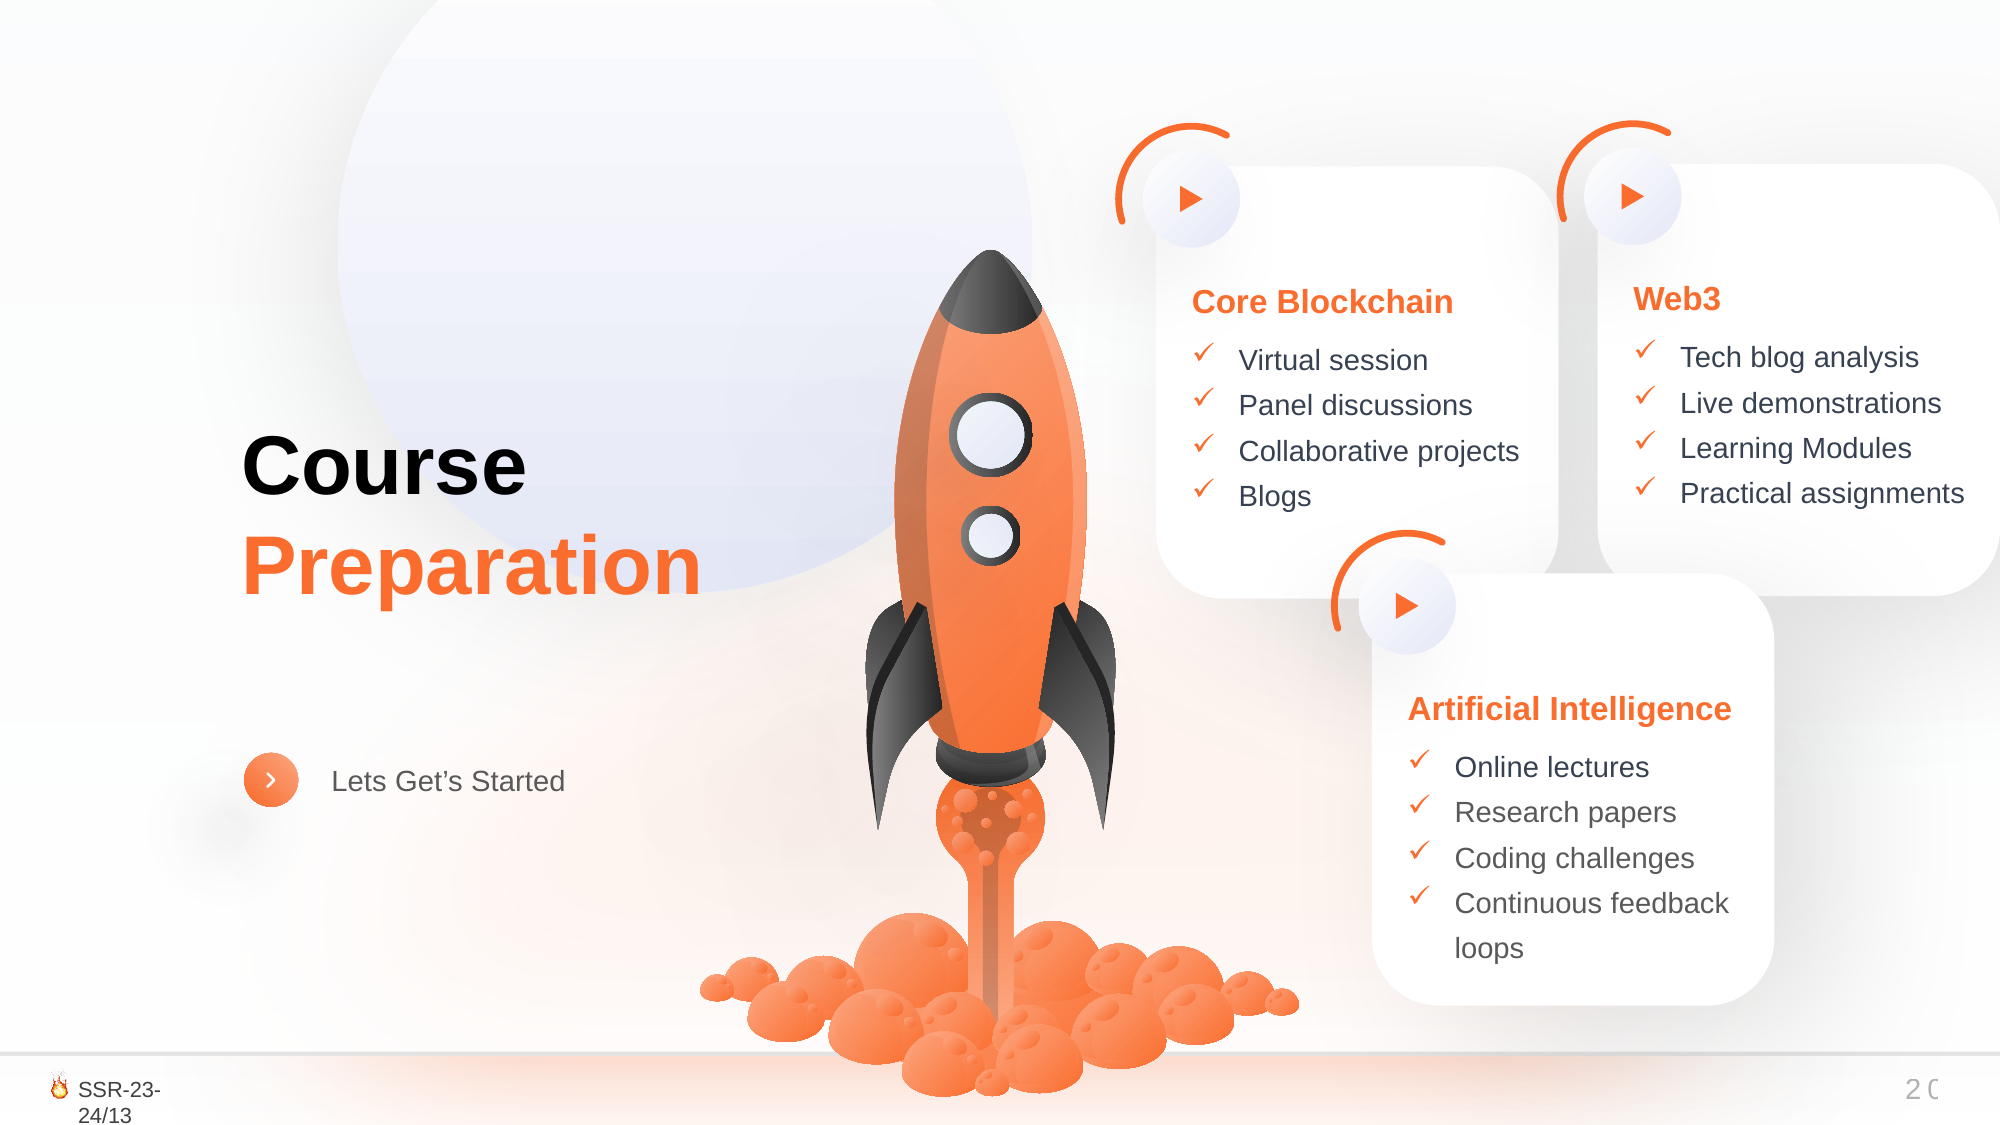

Web3
Tech blog analysis
Live demonstrations
Learning Modules
Practical assignments
Core Blockchain
Virtual session
Panel discussions
Collaborative projects
Blogs
Course
Preparation

Artificial Intelligence
Online lectures
Research papers
Coding challenges
Continuous feedback loops

Lets Get’s Started